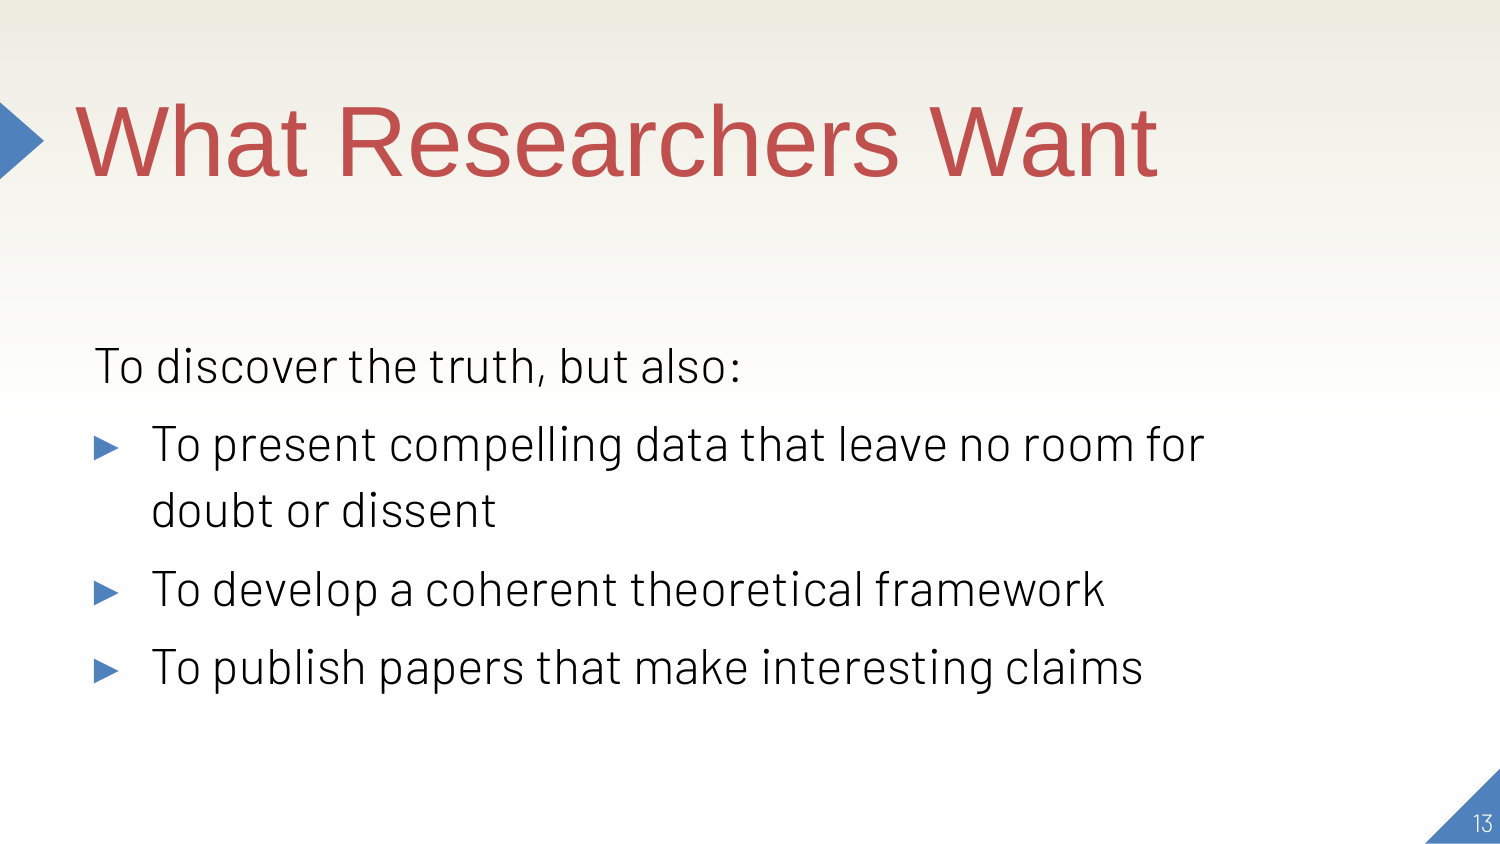

# What Researchers Want
To discover the truth, but also:
To present compelling data that leave no room for doubt or dissent
To develop a coherent theoretical framework
To publish papers that make interesting claims
13